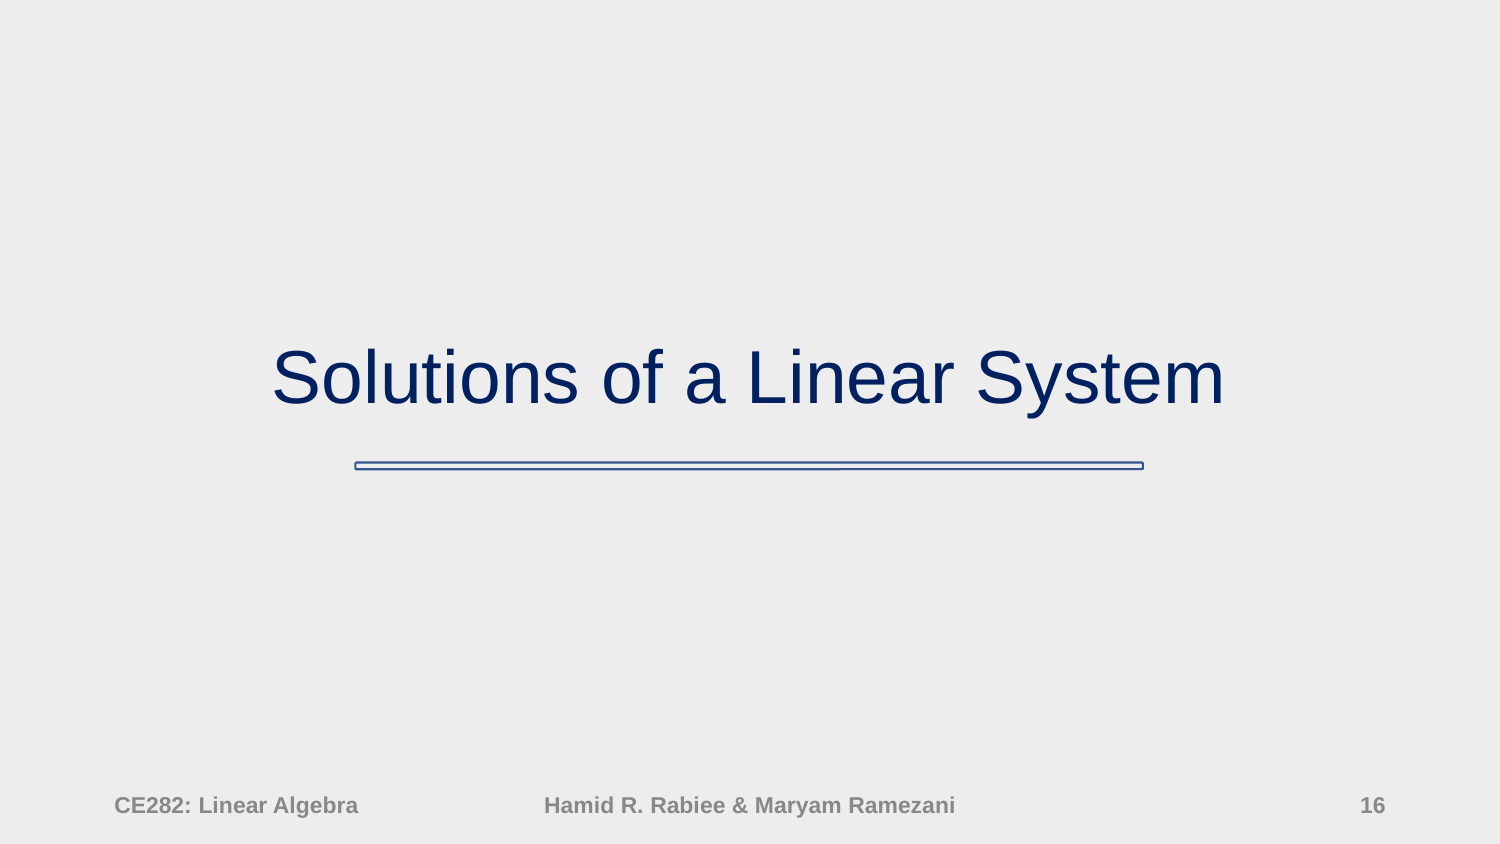

# Solutions of a Linear System
CE282: Linear Algebra
Hamid R. Rabiee & Maryam Ramezani
16